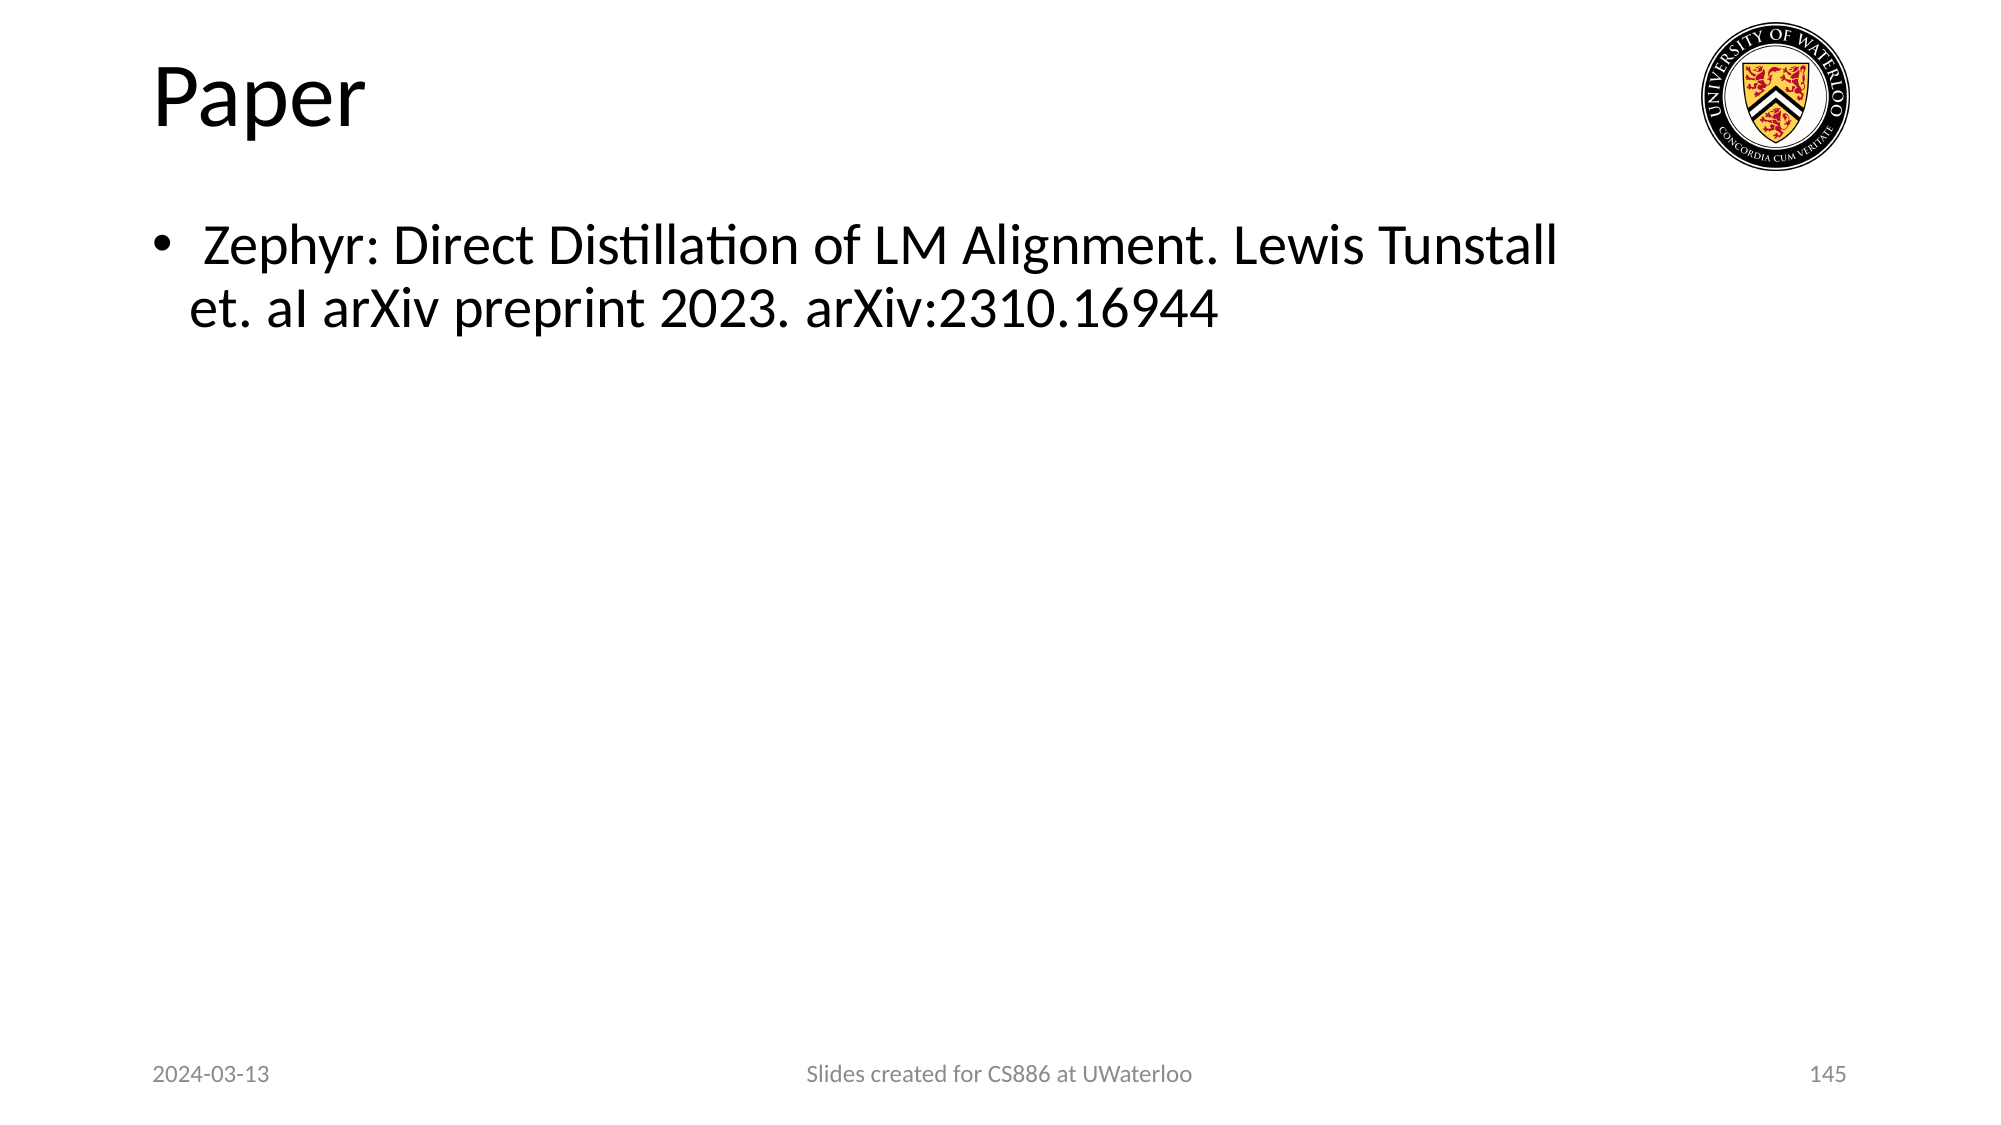

# Paper
 Zephyr: Direct Distillation of LM Alignment. Lewis Tunstall et. aI arXiv preprint 2023. arXiv:2310.16944
2024-03-13
Slides created for CS886 at UWaterloo
145